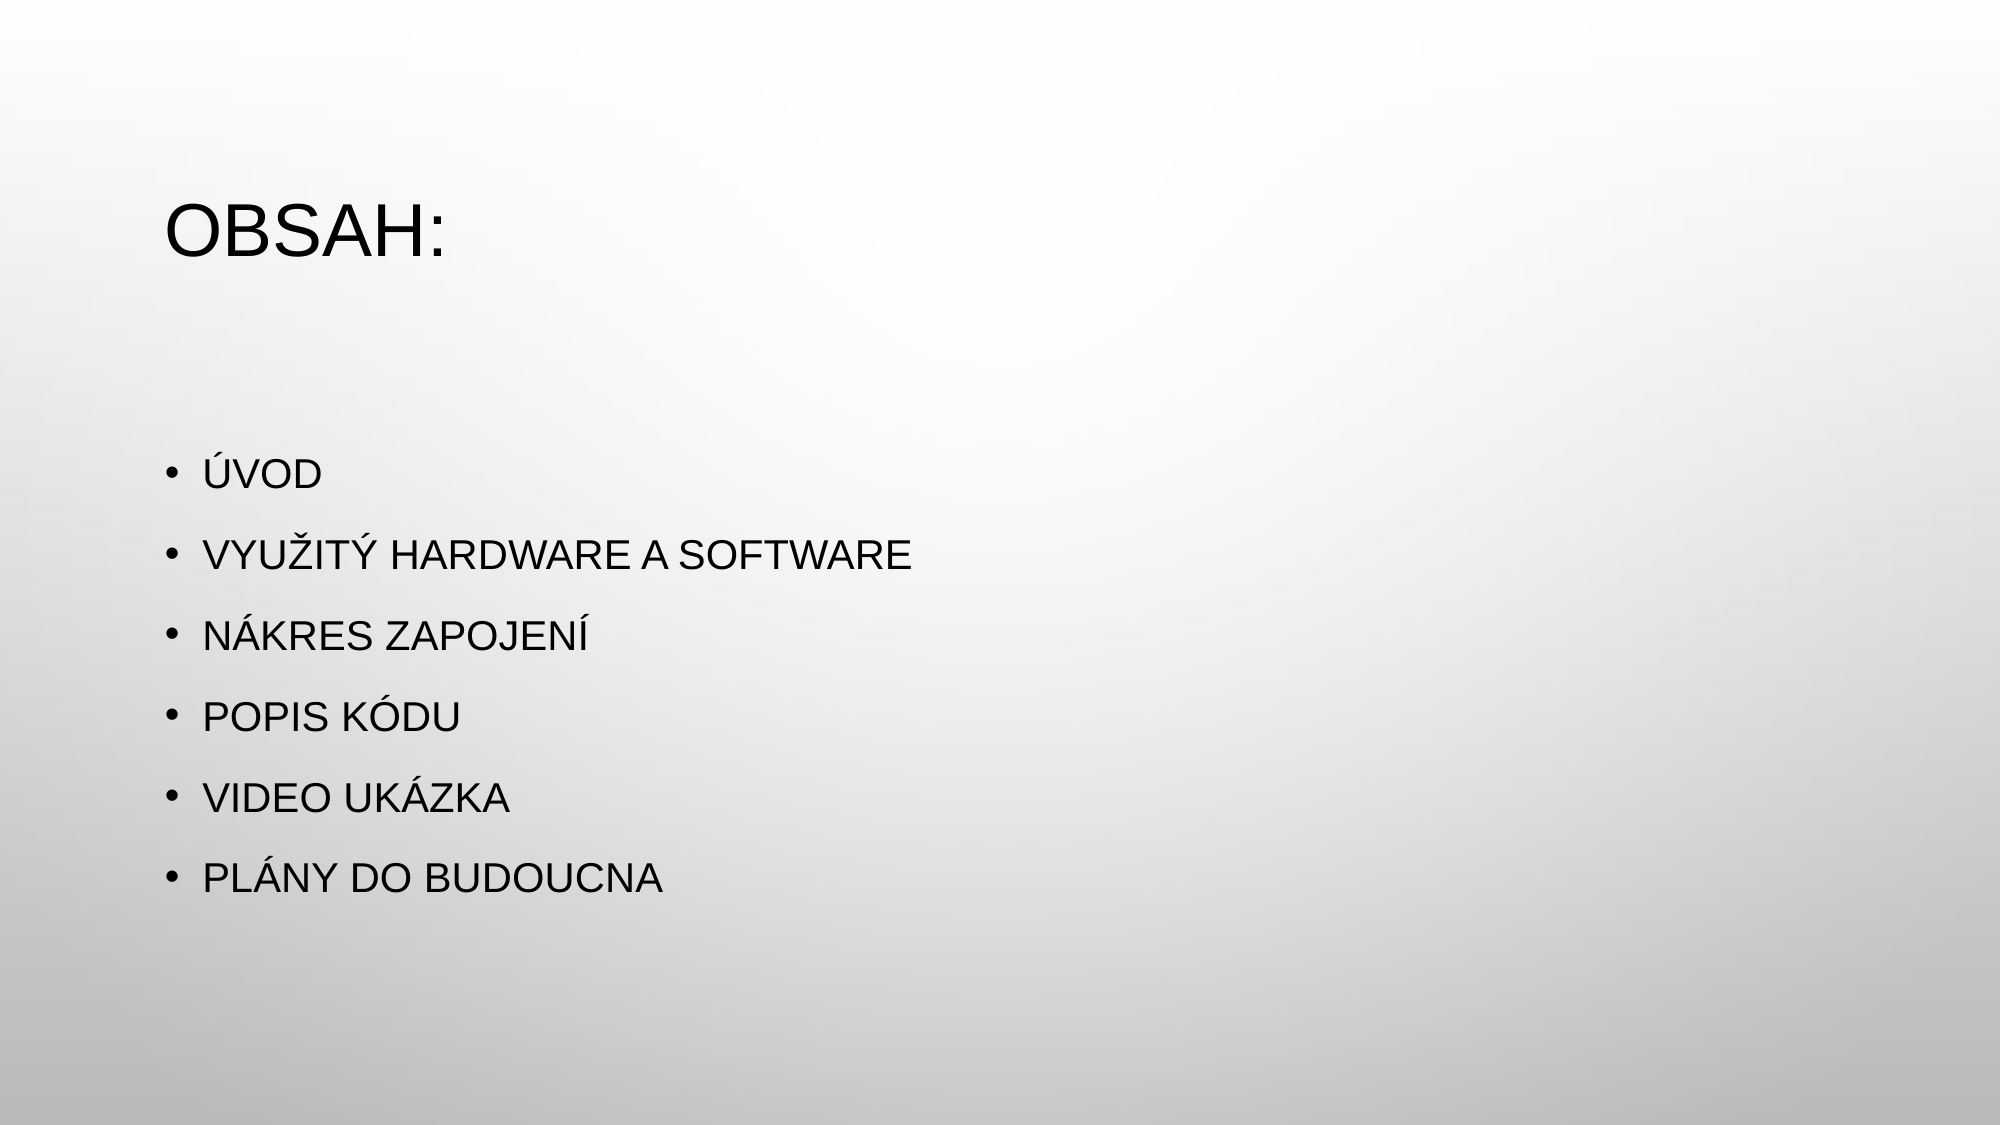

# Obsah:
Úvod
Využitý hardware a software
Nákres zapojení
Popis kódu
Video ukázka
Plány do budoucna